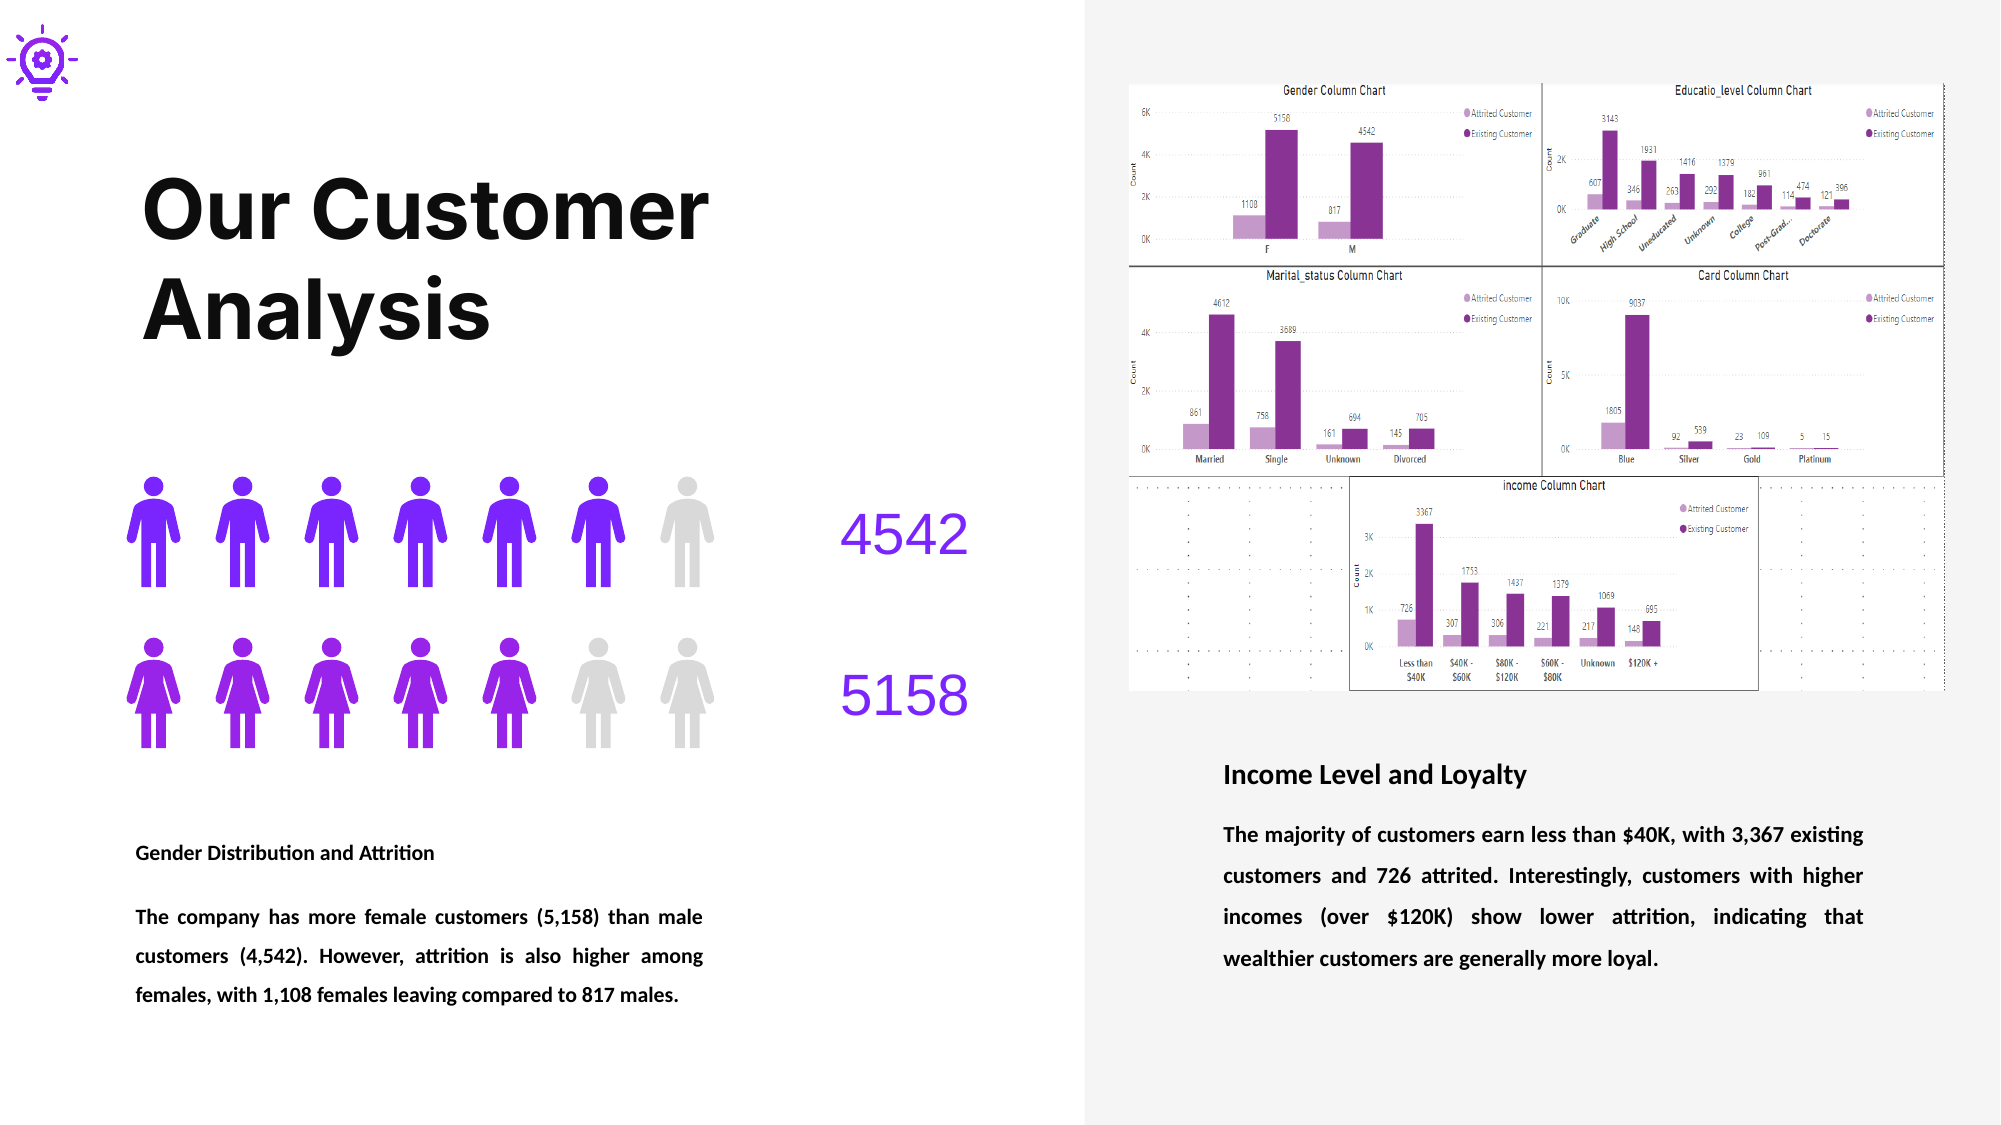

### Chart

| Category |
|---|
Our Customer Analysis

4542

5158
Income Level and Loyalty
The majority of customers earn less than $40K, with 3,367 existing customers and 726 attrited. Interestingly, customers with higher incomes (over $120K) show lower attrition, indicating that wealthier customers are generally more loyal.
Gender Distribution and Attrition
The company has more female customers (5,158) than male customers (4,542). However, attrition is also higher among females, with 1,108 females leaving compared to 817 males.